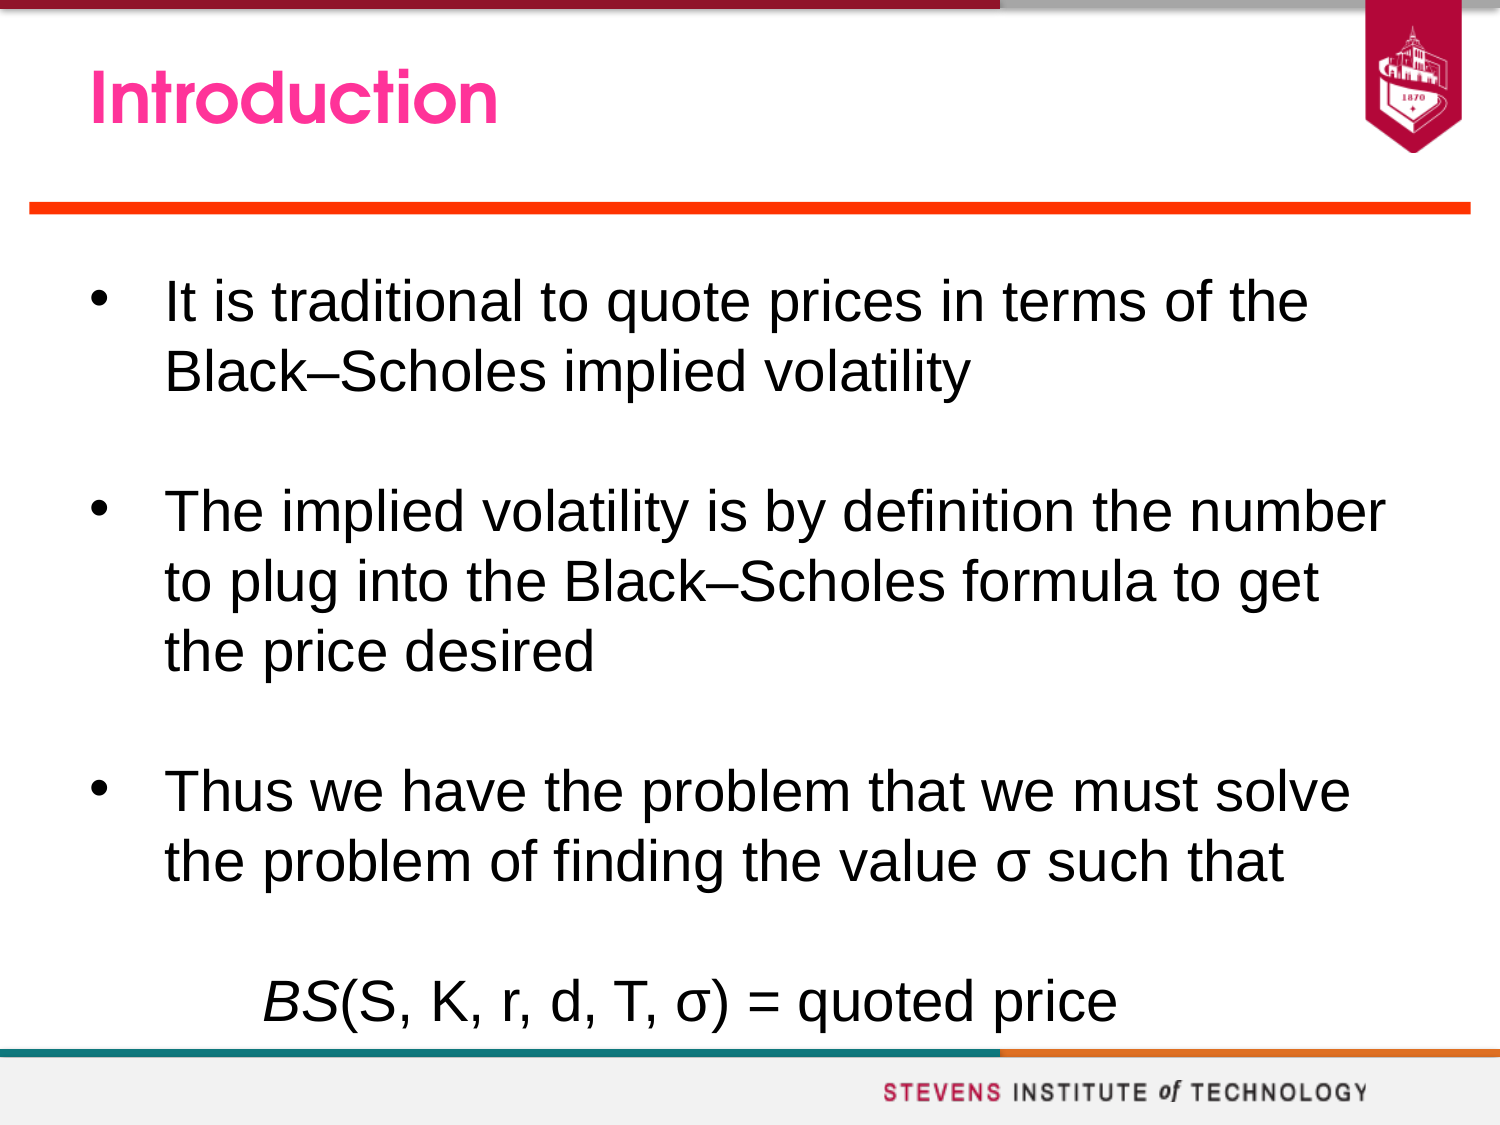

# Introduction

It is traditional to quote prices in terms of the Black–Scholes implied volatility
The implied volatility is by definition the number to plug into the Black–Scholes formula to get the price desired
Thus we have the problem that we must solve the problem of finding the value σ such that
      BS(S, K, r, d, T, σ) = quoted price